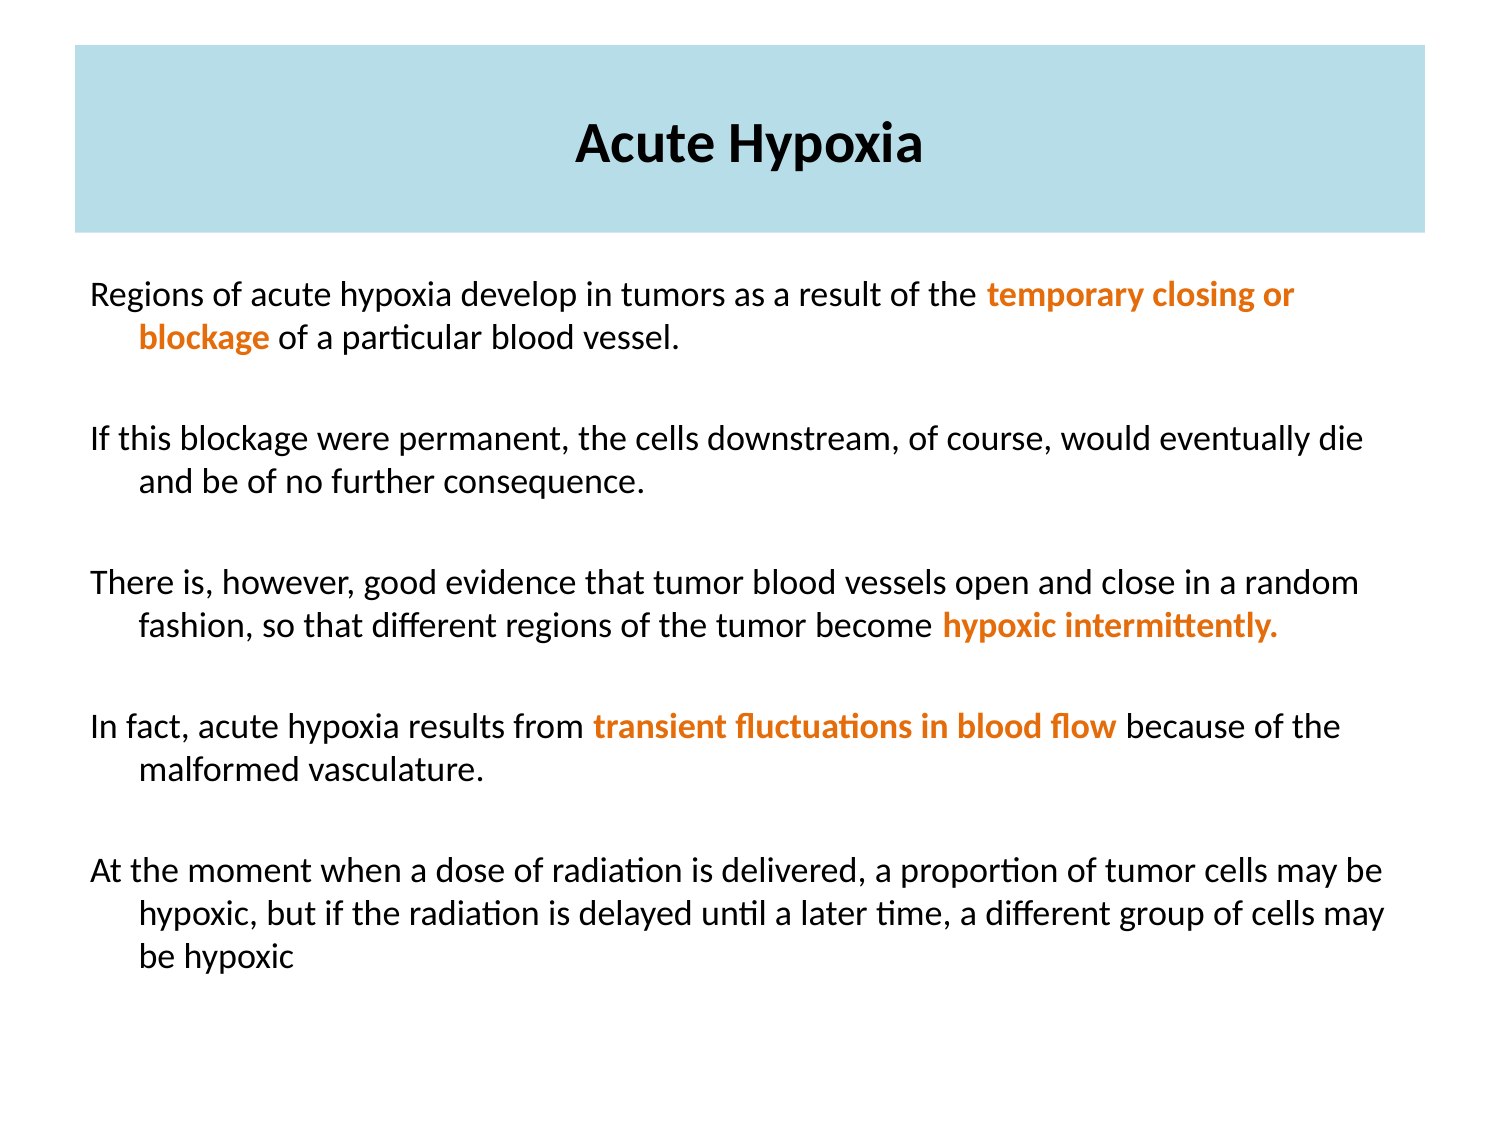

# Acute Hypoxia
Regions of acute hypoxia develop in tumors as a result of the temporary closing or blockage of a particular blood vessel.

If this blockage were permanent, the cells downstream, of course, would eventually die and be of no further consequence.

There is, however, good evidence that tumor blood vessels open and close in a random fashion, so that different regions of the tumor become hypoxic intermittently.

In fact, acute hypoxia results from transient fluctuations in blood flow because of the malformed vasculature.

At the moment when a dose of radiation is delivered, a proportion of tumor cells may be hypoxic, but if the radiation is delayed until a later time, a different group of cells may be hypoxic